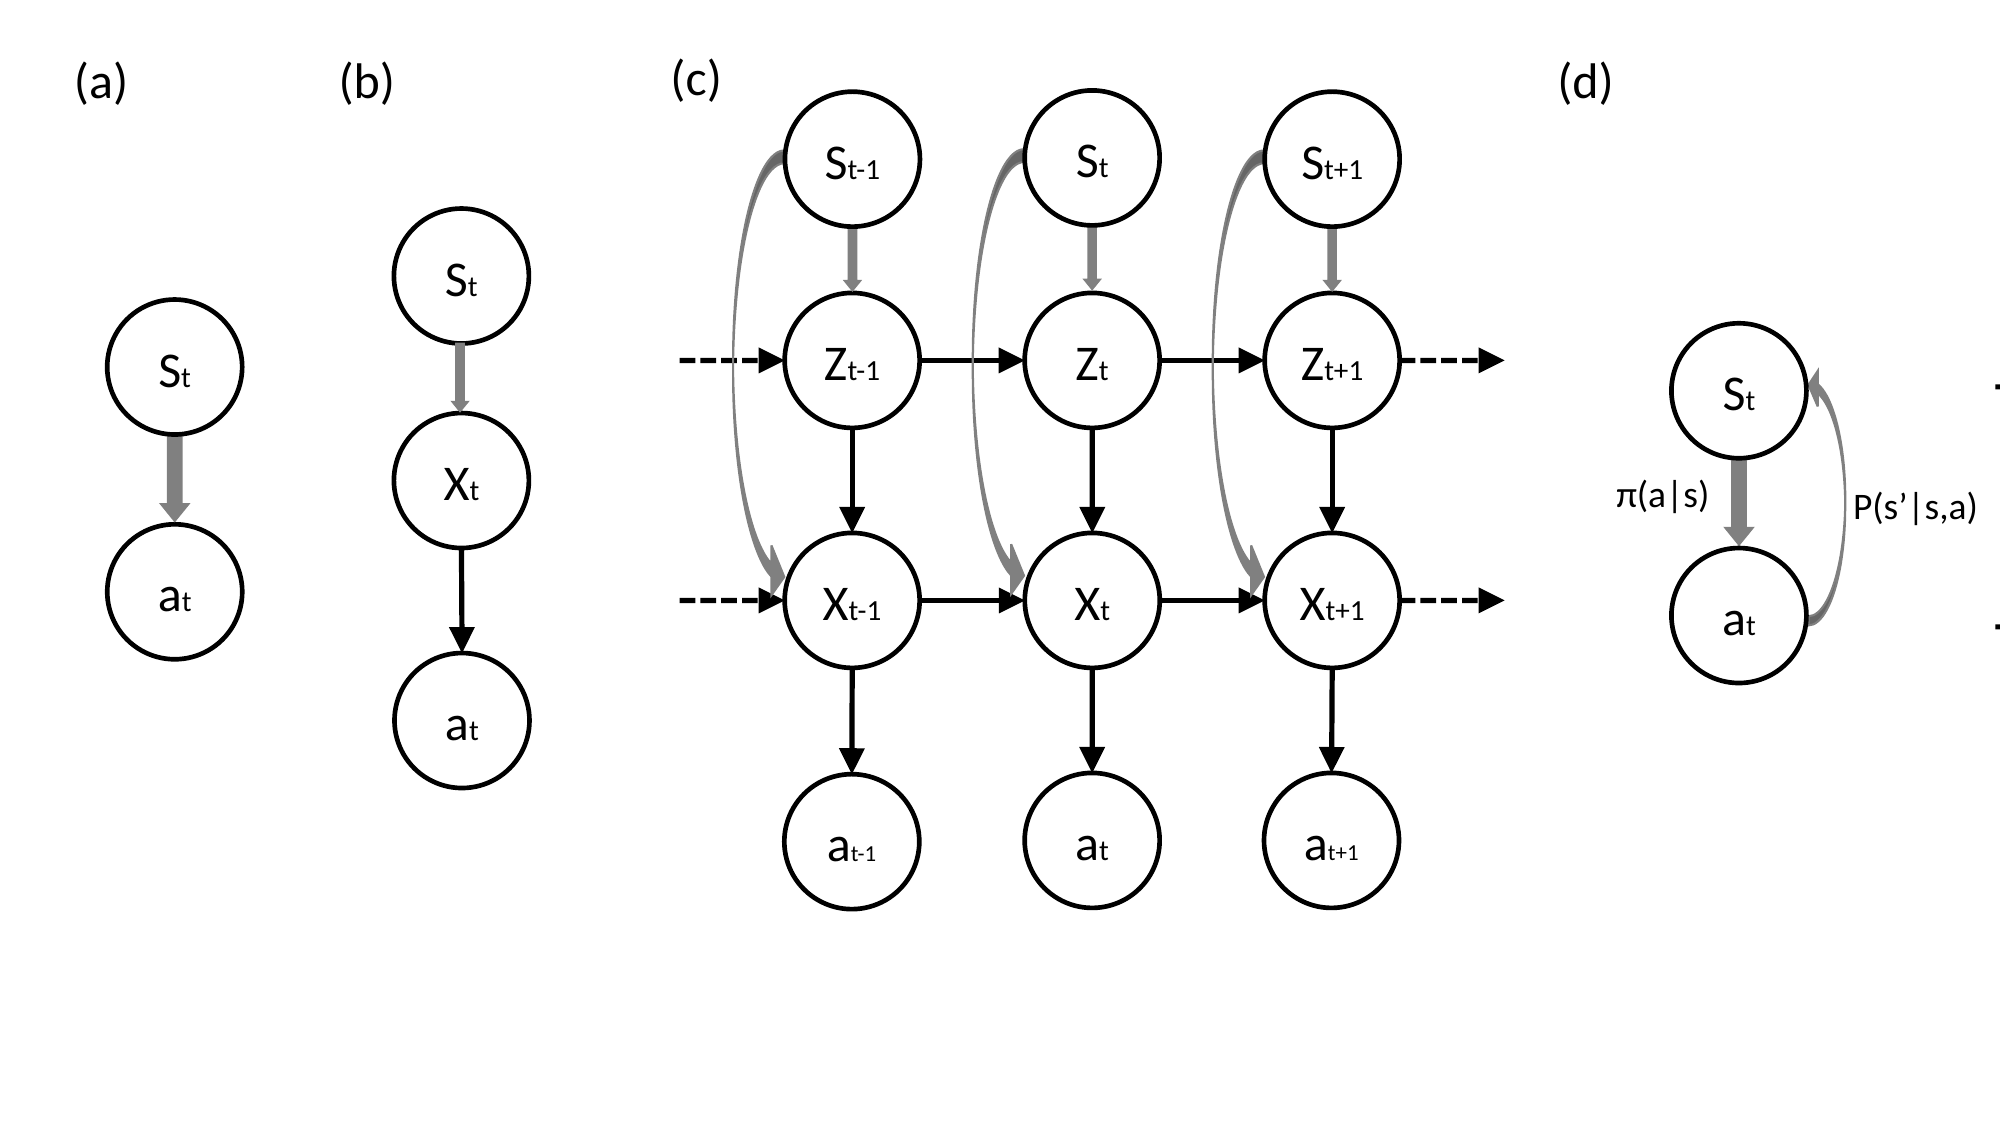

(c)
(a)
(b)
(d)
St
St-1
St+1
St

St

Zt-1
Zt
Zt+1
St
Zt
St

Xt

π(a|s)
P(s’|s,a)
at
Xt-1
Xt
Xt+1
at
Xt
at
at
at+1
at-1
θt